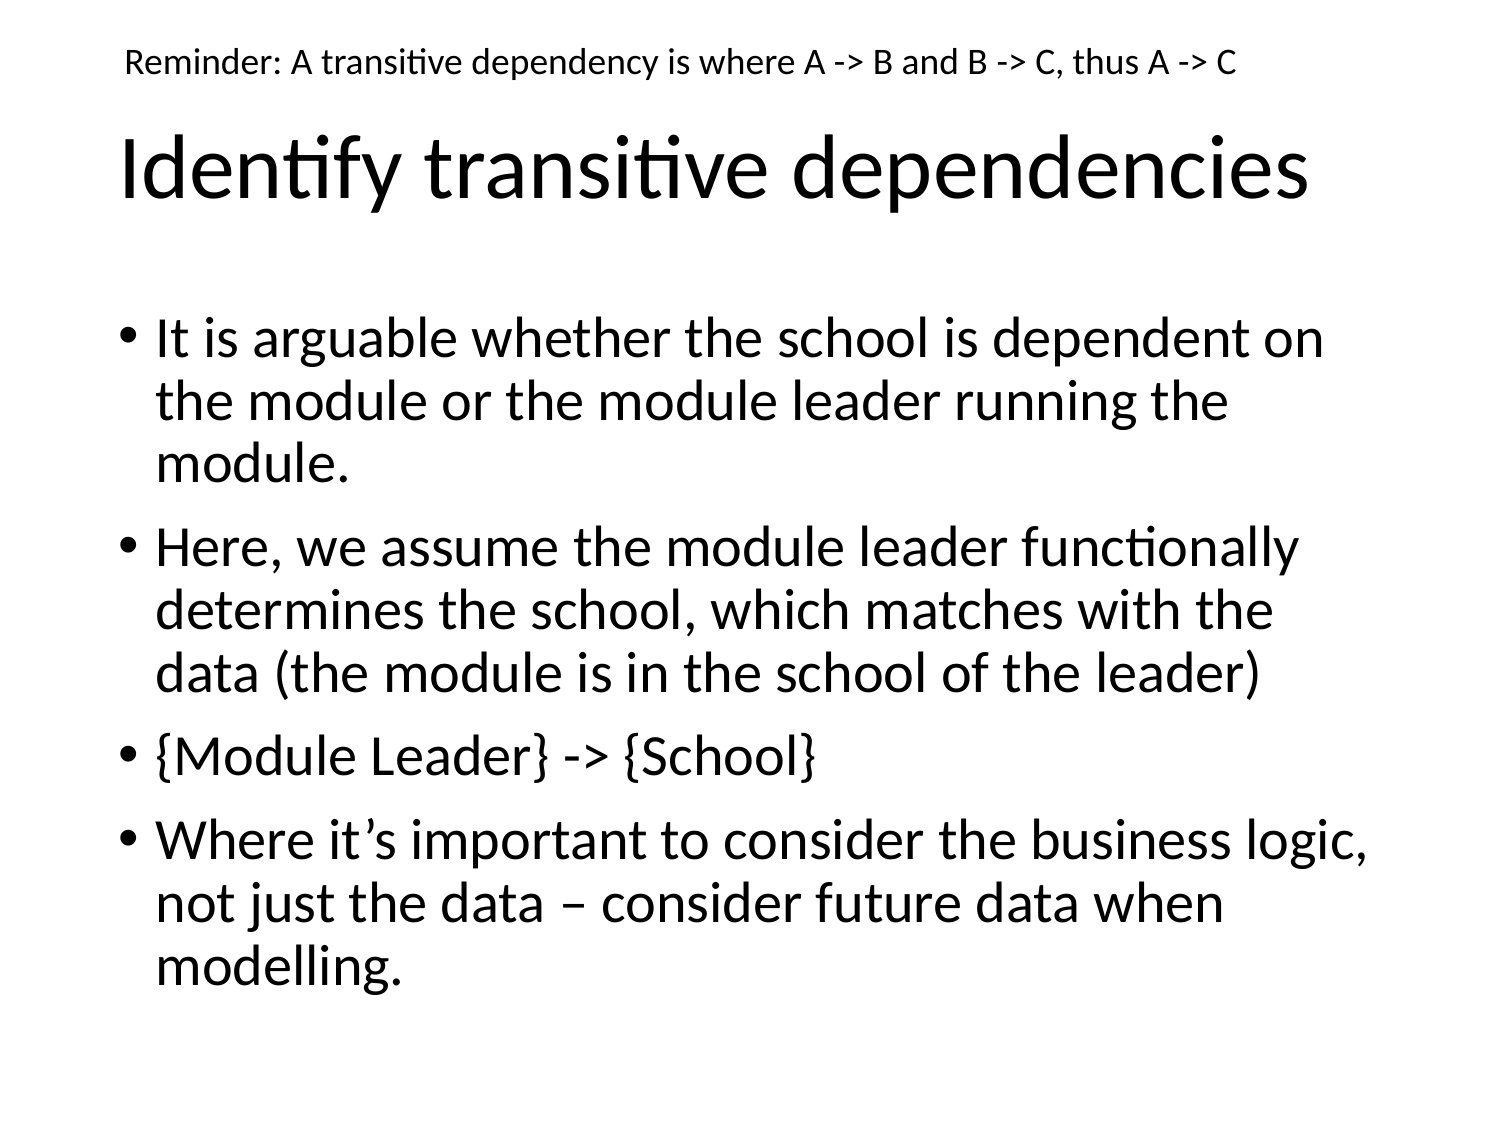

Reminder: A transitive dependency is where A -> B and B -> C, thus A -> C
# Identify transitive dependencies
It is arguable whether the school is dependent on the module or the module leader running the module.
Here, we assume the module leader functionally determines the school, which matches with the data (the module is in the school of the leader)
{Module Leader} -> {School}
Where it’s important to consider the business logic, not just the data – consider future data when modelling.